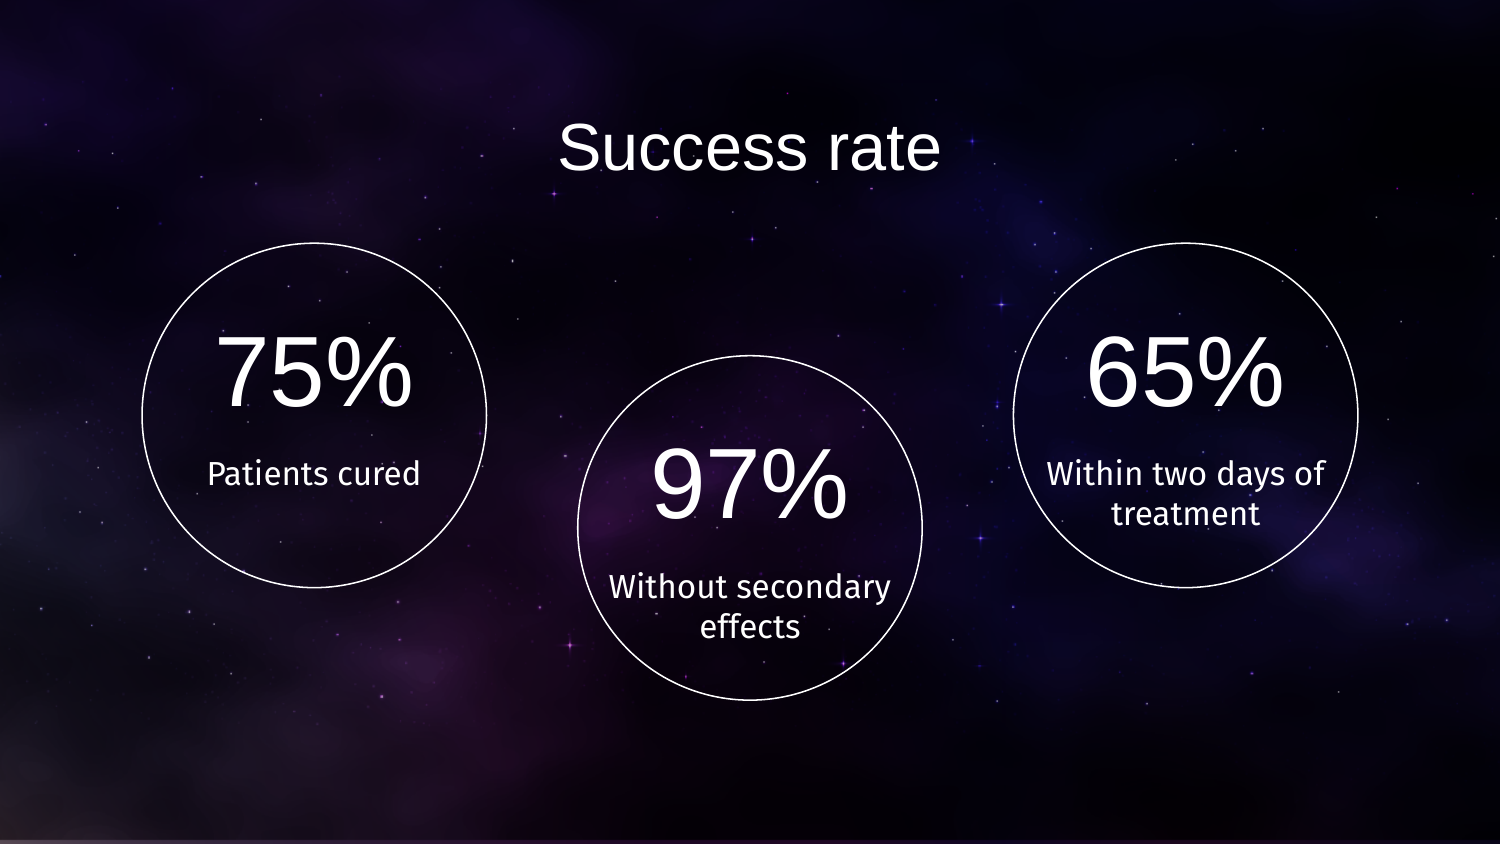

# Success rate

75%
65%

97%
Patients cured
Within two days of treatment
Without secondary effects